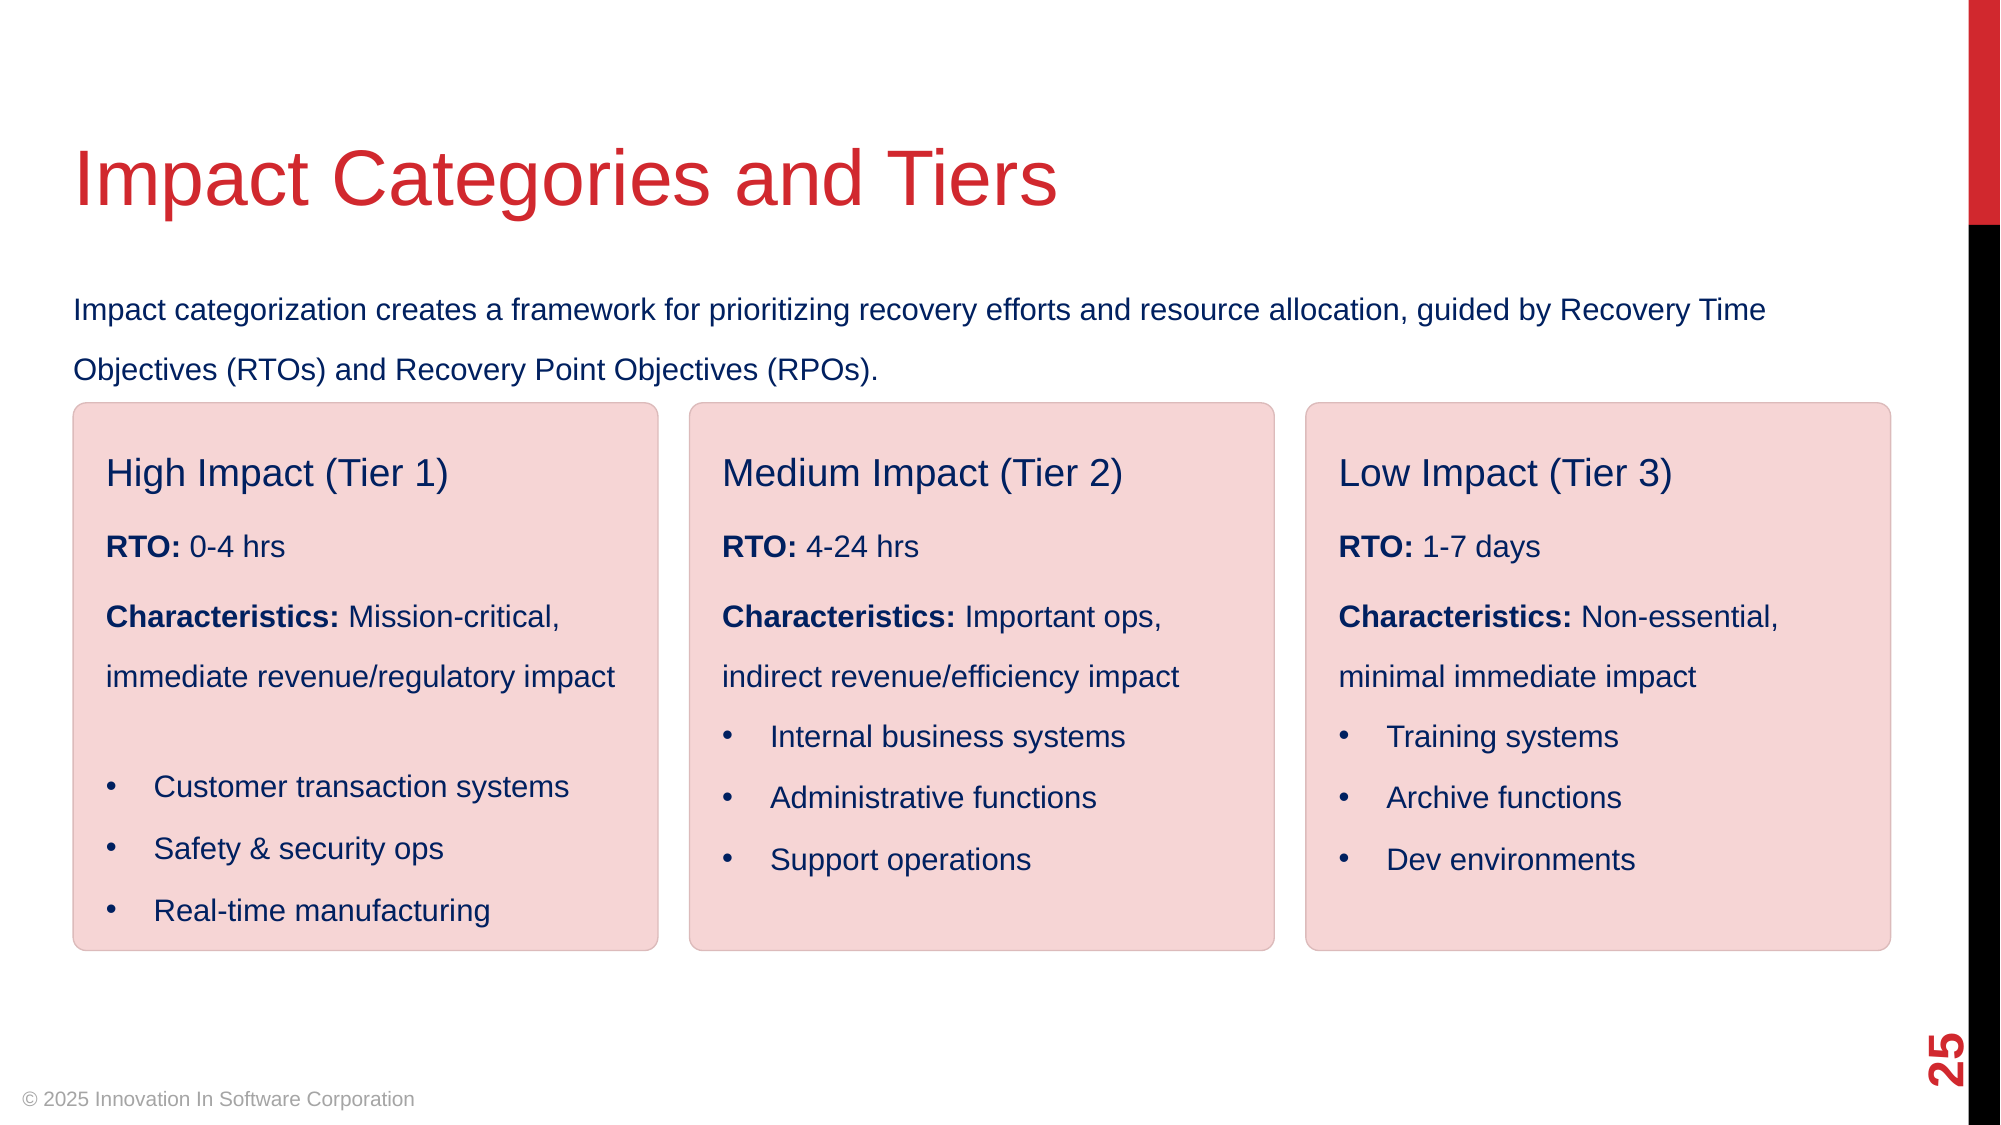

Impact Categories and Tiers
Impact categorization creates a framework for prioritizing recovery efforts and resource allocation, guided by Recovery Time Objectives (RTOs) and Recovery Point Objectives (RPOs).

High Impact (Tier 1)
Medium Impact (Tier 2)
Low Impact (Tier 3)
RTO: 0-4 hrs
RTO: 4-24 hrs
RTO: 1-7 days
Characteristics: Mission-critical, immediate revenue/regulatory impact
Characteristics: Important ops, indirect revenue/efficiency impact
Characteristics: Non-essential, minimal immediate impact
Internal business systems
Training systems
Customer transaction systems
Administrative functions
Archive functions
Safety & security ops
Support operations
Dev environments
Real-time manufacturing
25
© 2025 Innovation In Software Corporation